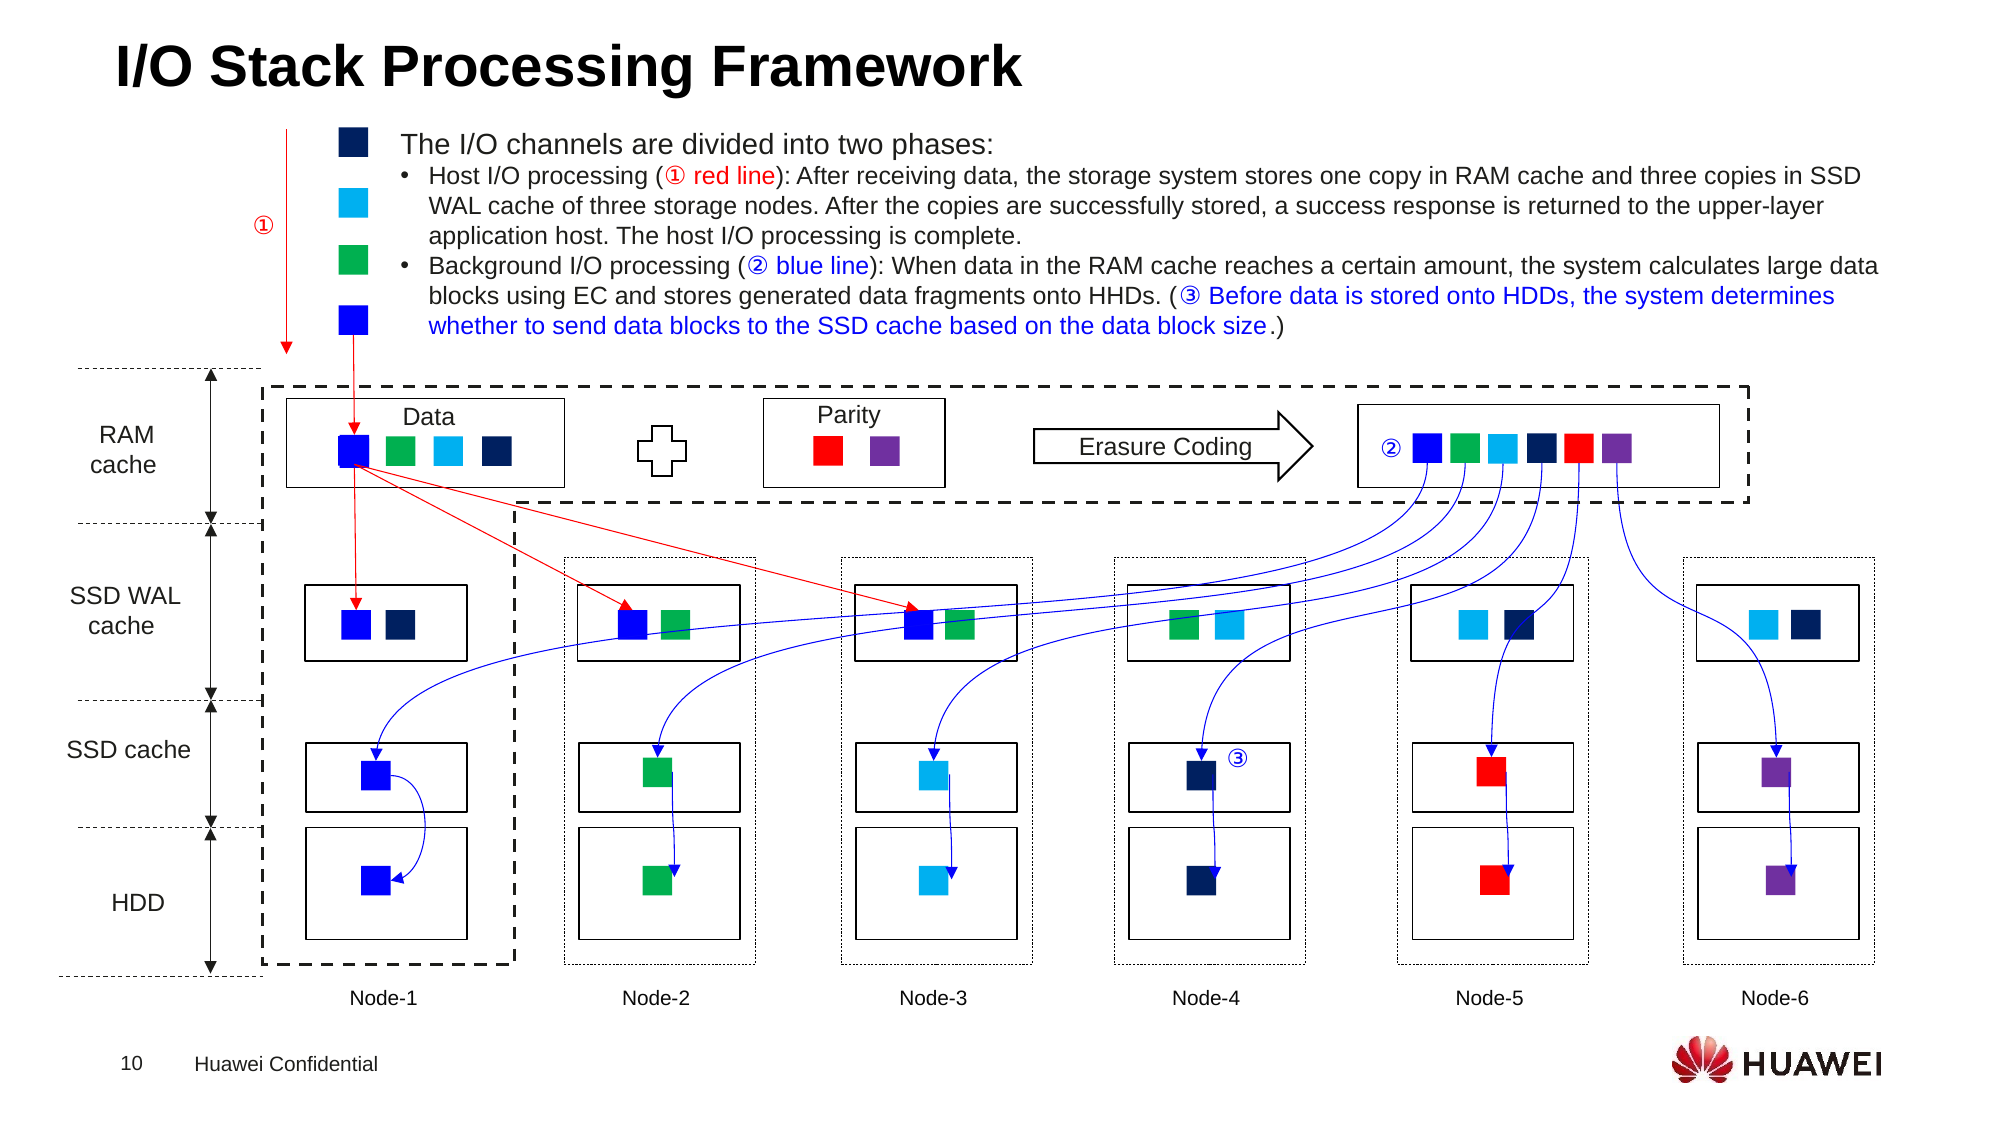

I/O Stack Processing Framework
The I/O channels are divided into two phases:
Host I/O processing (① red line): After receiving data, the storage system stores one copy in RAM cache and three copies in SSD WAL cache of three storage nodes. After the copies are successfully stored, a success response is returned to the upper-layer application host. The host I/O processing is complete.
Background I/O processing (② blue line): When data in the RAM cache reaches a certain amount, the system calculates large data blocks using EC and stores generated data fragments onto HHDs. (③ Before data is stored onto HDDs, the system determines whether to send data blocks to the SSD cache based on the data block size.)

①

Parity
Data

RAM cache

Erasure Coding
②

Node-2

Node-3

Node-4

Node-5

Node-6
SSD WAL cache

Node-1

SSD cache
③

HDD